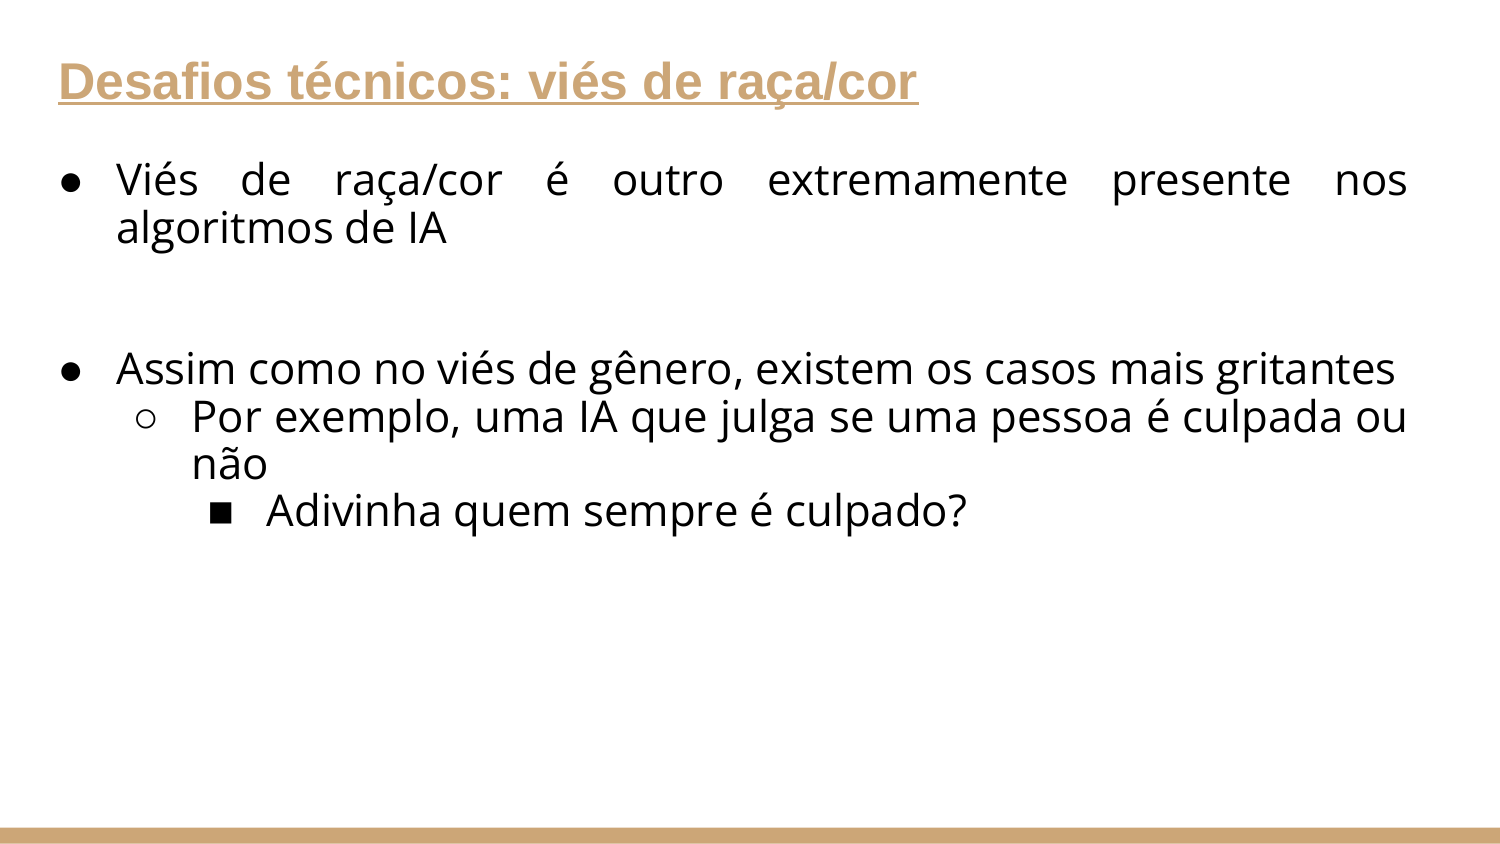

# Desafios técnicos: viés de raça/cor
Viés de raça/cor é outro extremamente presente nos algoritmos de IA

Assim como no viés de gênero, existem os casos mais gritantes
Por exemplo, uma IA que julga se uma pessoa é culpada ou não
Adivinha quem sempre é culpado?